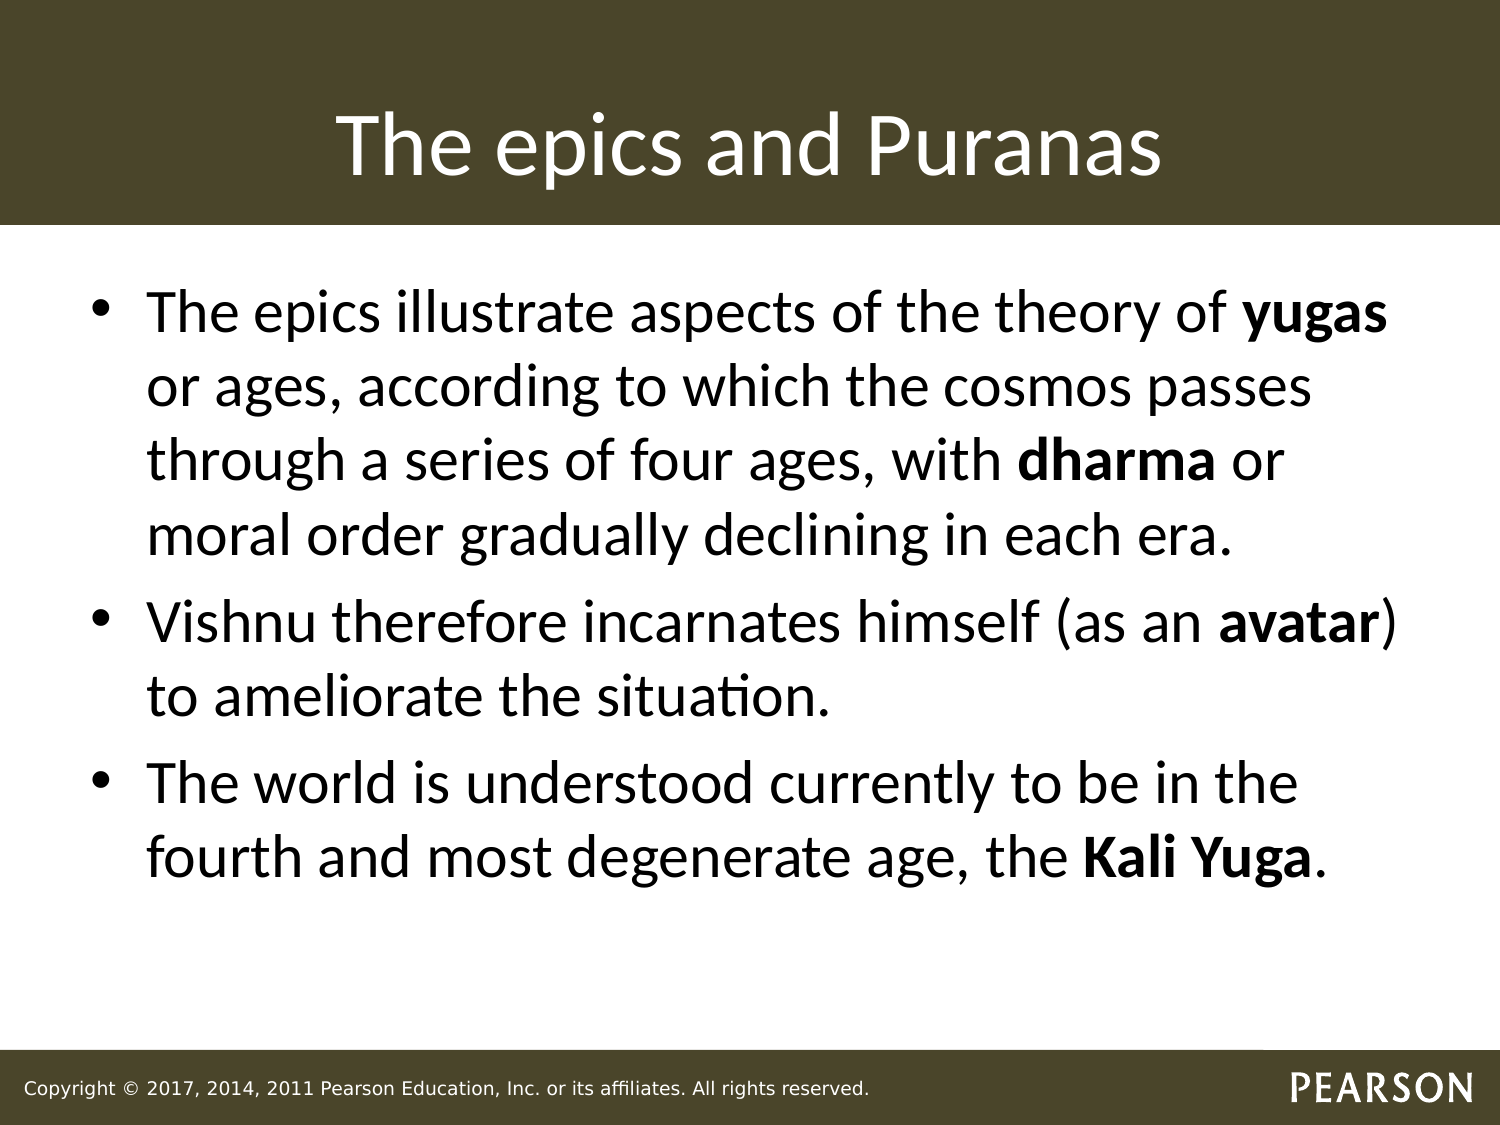

# The epics and Puranas
The epics illustrate aspects of the theory of yugas or ages, according to which the cosmos passes through a series of four ages, with dharma or moral order gradually declining in each era.
Vishnu therefore incarnates himself (as an avatar) to ameliorate the situation.
The world is understood currently to be in the fourth and most degenerate age, the Kali Yuga.